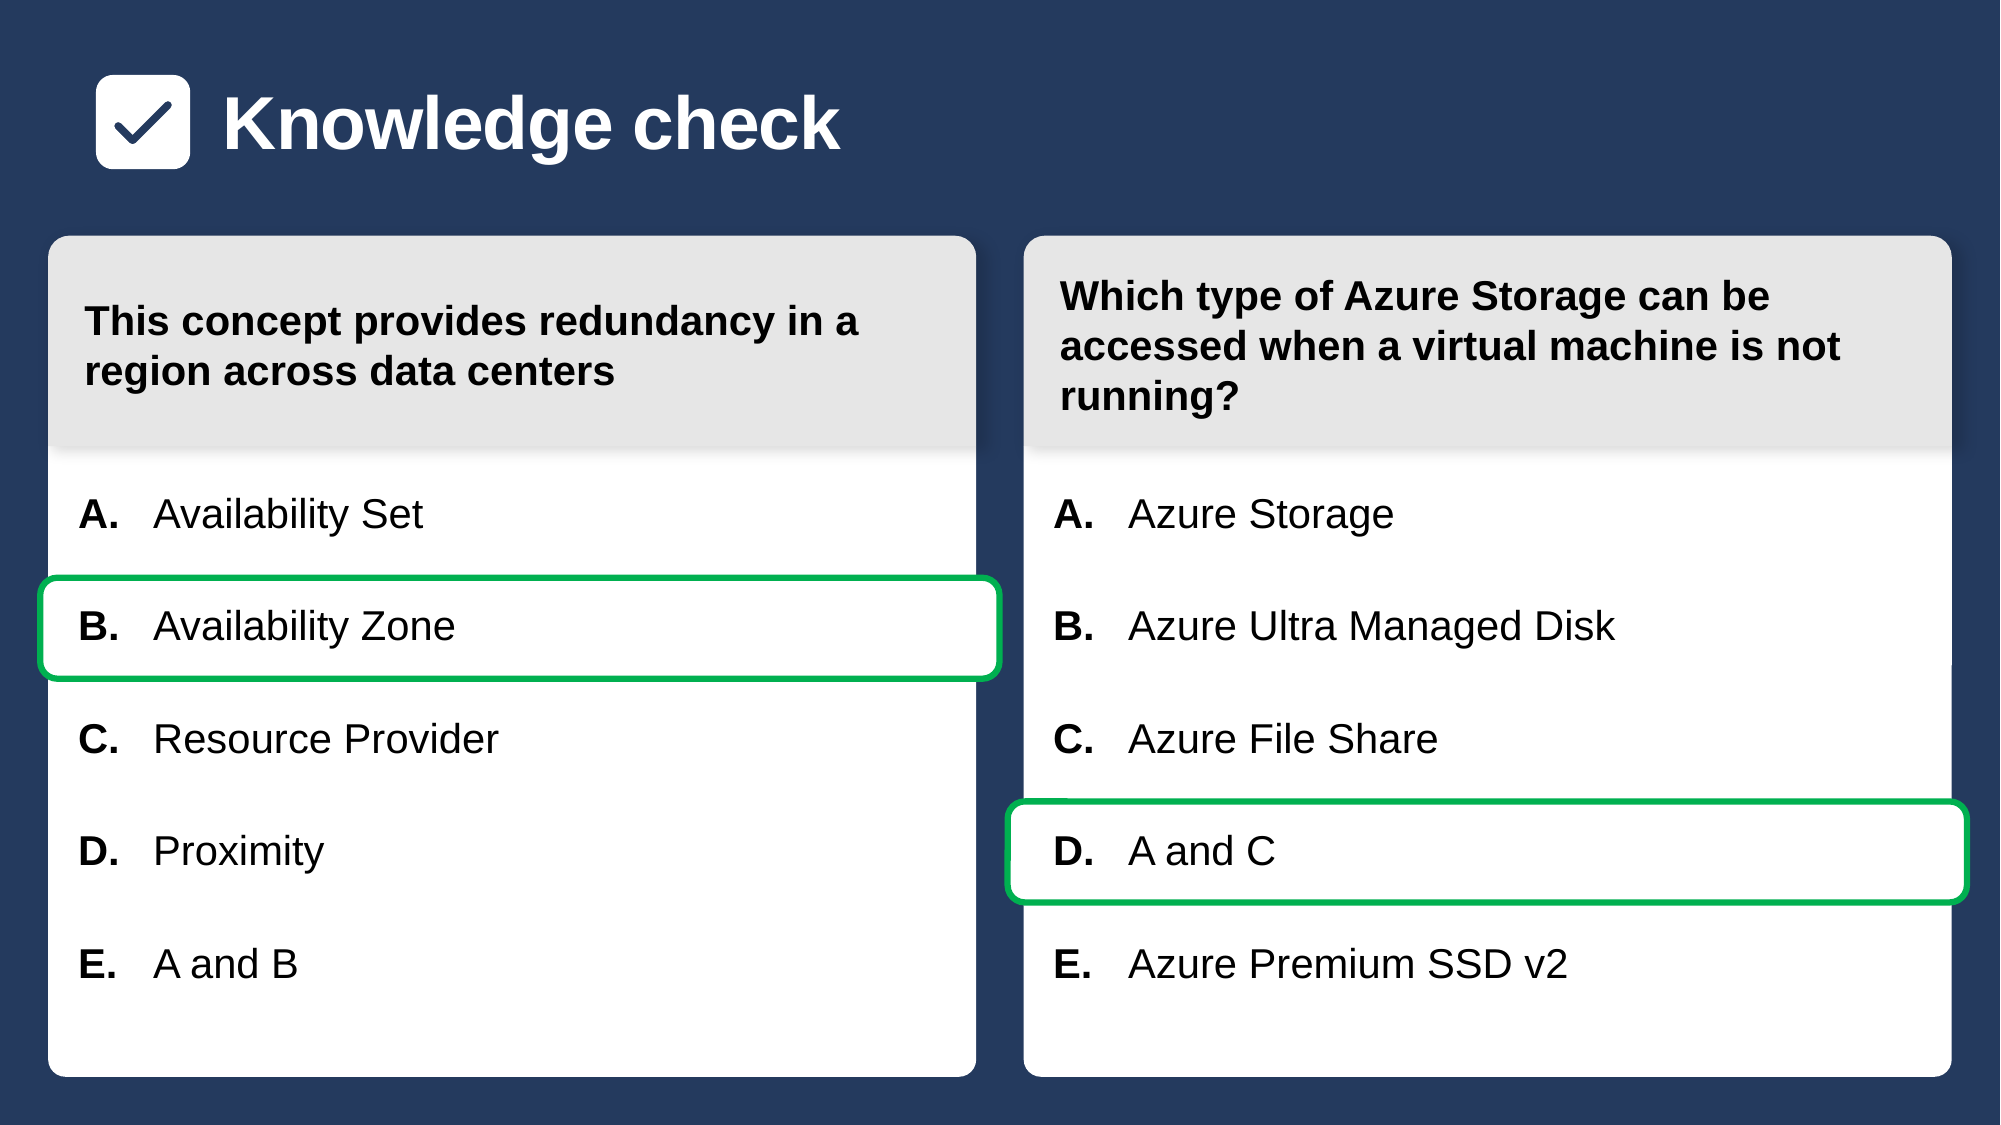

# Knowledge check
This concept provides redundancy in a region across data centers
Which type of Azure Storage can be accessed when a virtual machine is not running?

​Availability Set
​Availability Zone
​Resource Provider
​Proximity
​A and B
​Azure Storage
​Azure Ultra Managed Disk
​Azure File Share
​A and C
​Azure Premium SSD v2